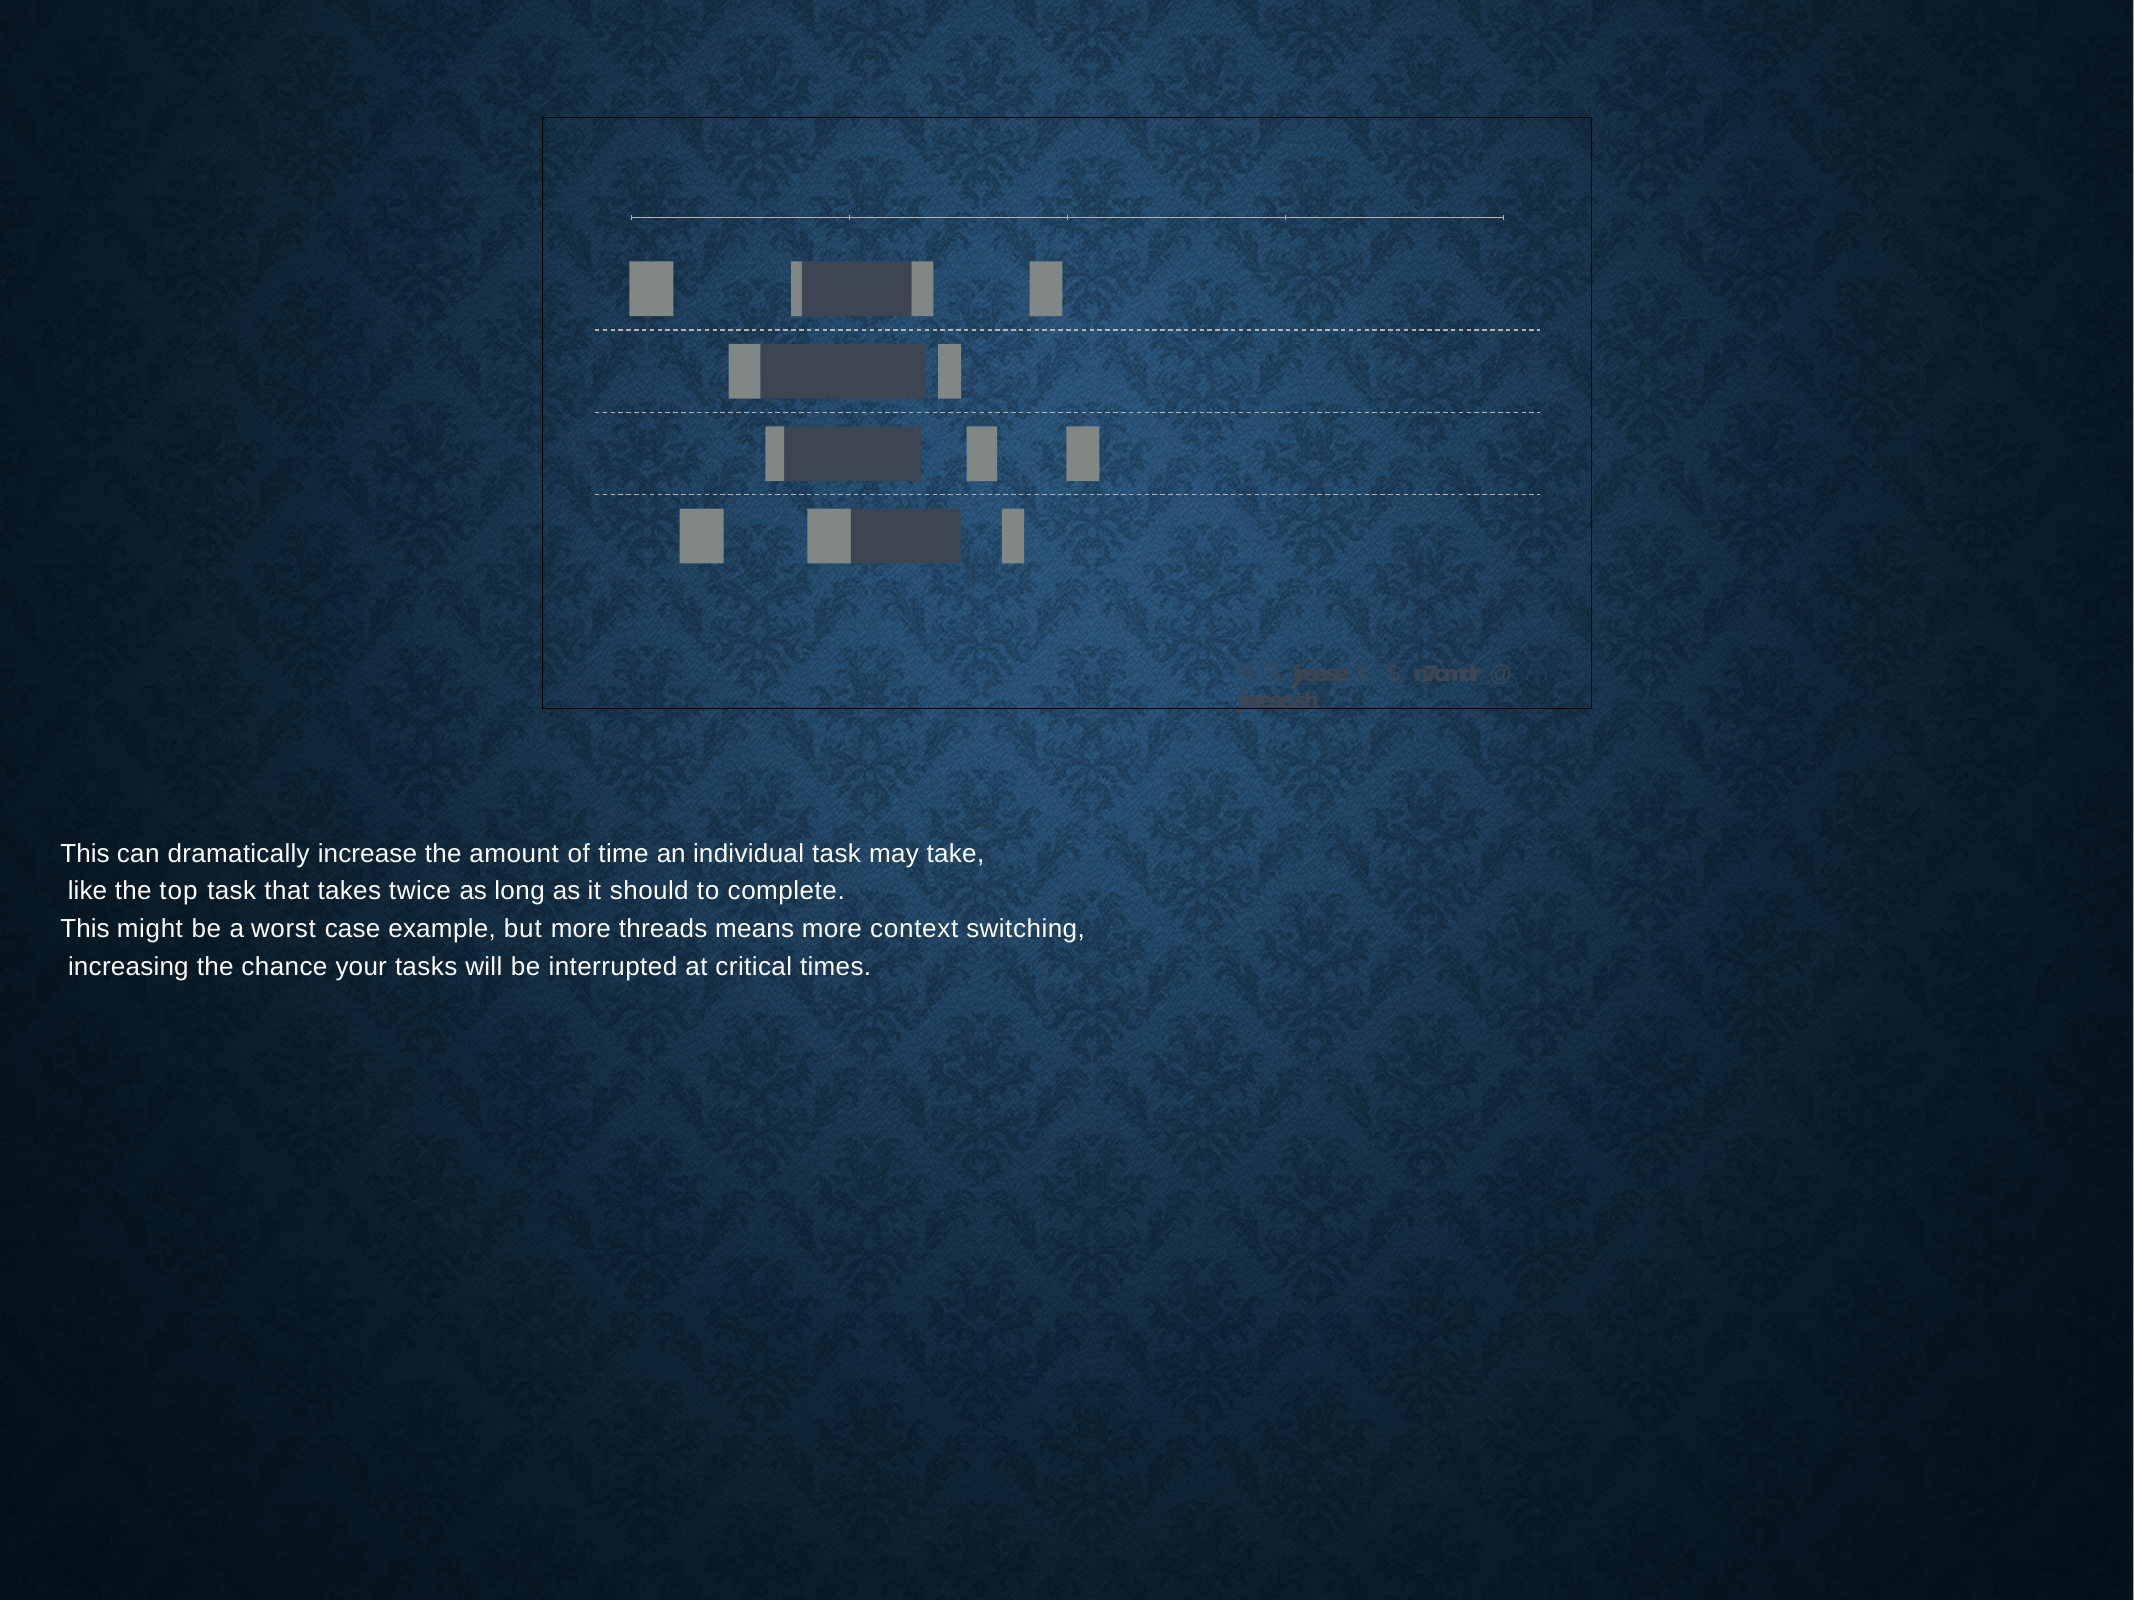

% Š jreese € $ n7cmdr @ jreese.sh
This can dramatically increase the amount of time an individual task may take,  like the top task that takes twice as long as it should to complete.
This might be a worst case example, but more threads means more context switching,  increasing the chance your tasks will be interrupted at critical times.